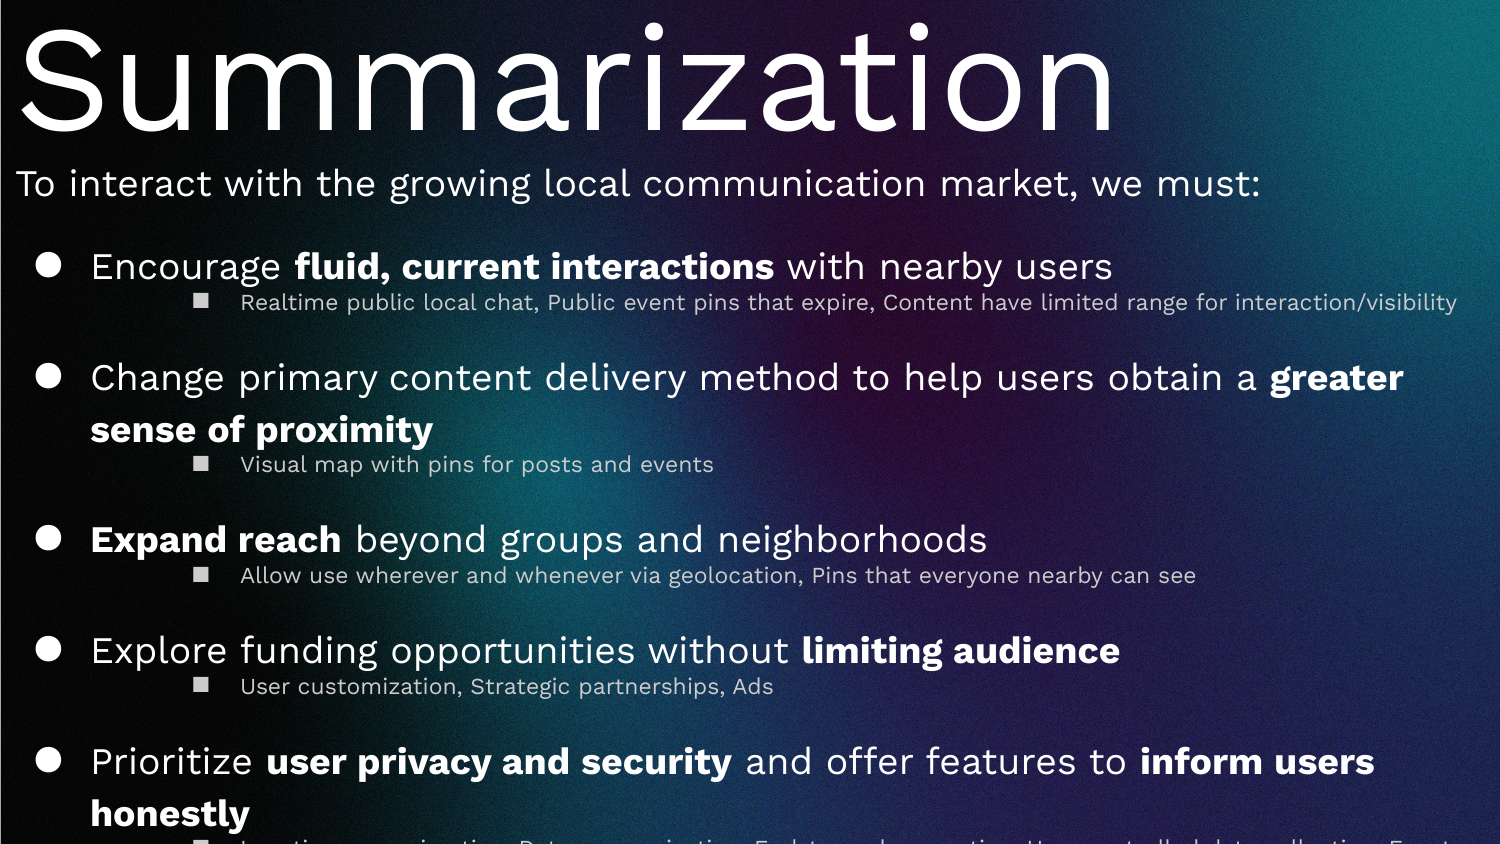

# Summarization
To interact with the growing local communication market, we must:

Encourage fluid, current interactions with nearby users
Realtime public local chat, Public event pins that expire, Content have limited range for interaction/visibility

Change primary content delivery method to help users obtain a greater sense of proximity
Visual map with pins for posts and events

Expand reach beyond groups and neighborhoods
Allow use wherever and whenever via geolocation, Pins that everyone nearby can see

Explore funding opportunities without limiting audience
User customization, Strategic partnerships, Ads

Prioritize user privacy and security and offer features to inform users honestly
Location approximation, Data anonymization, End-to-end encryption, User controlled data collection, Event interest tracking, Never sharing a user’s current location